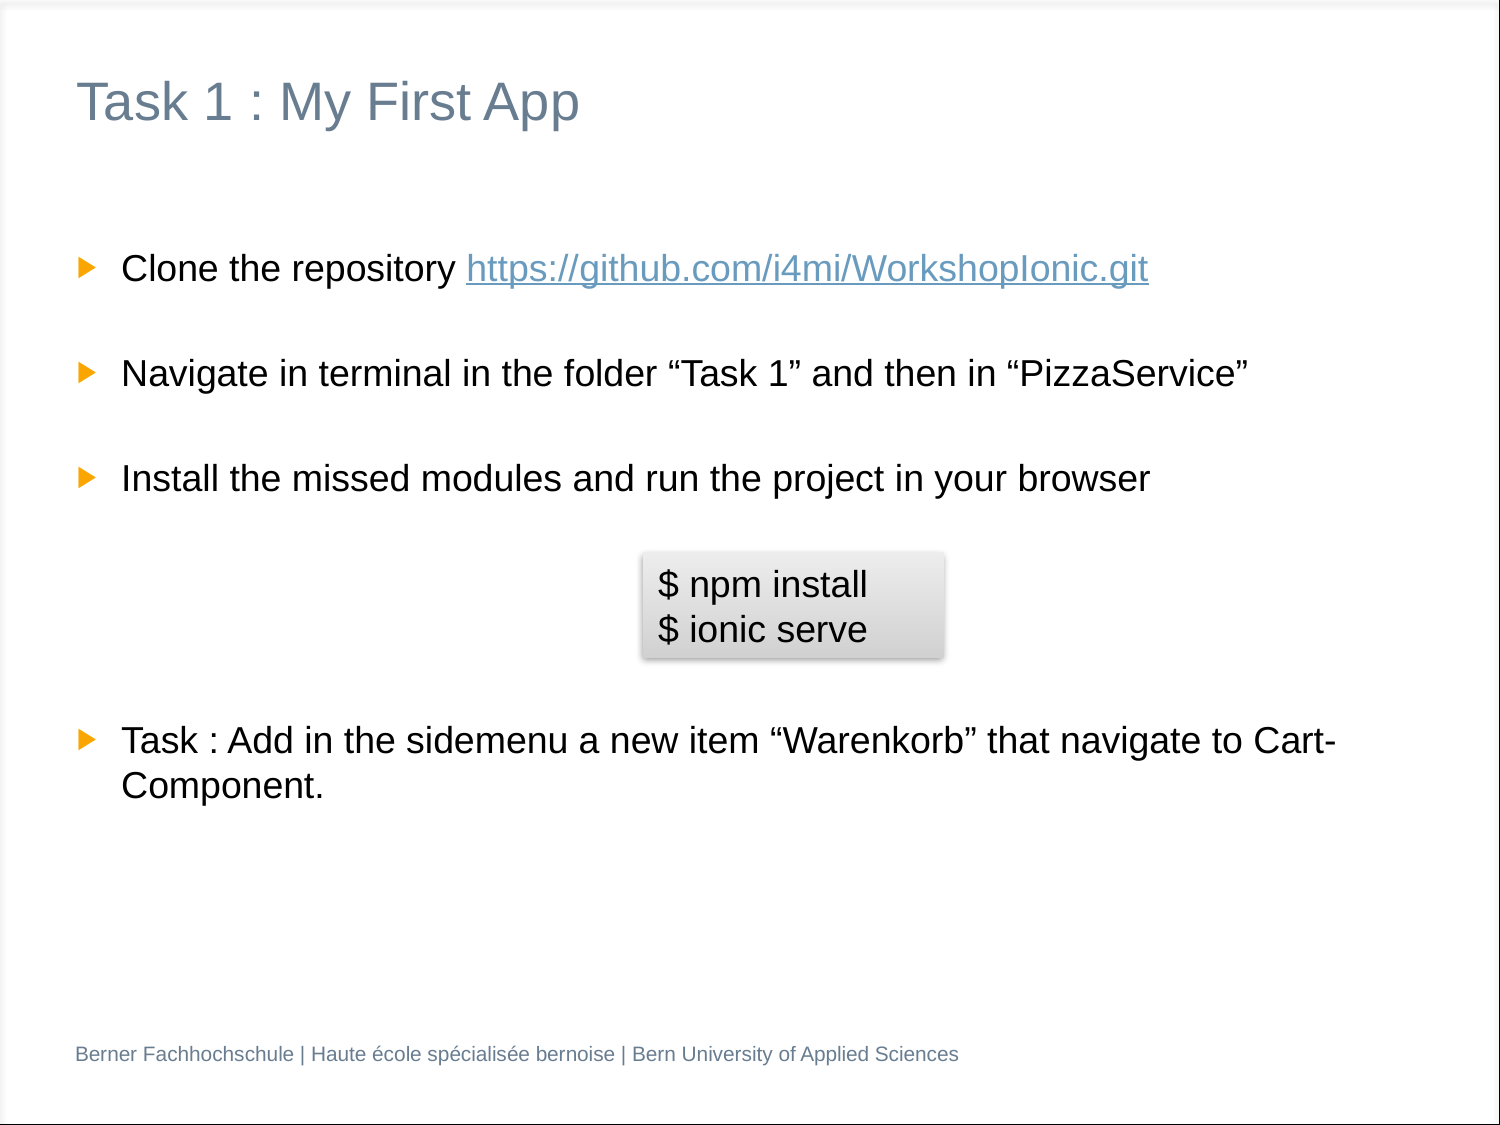

# Task 1 : My First App
Clone the repository https://github.com/i4mi/WorkshopIonic.git

Navigate in terminal in the folder “Task 1” and then in “PizzaService”

Install the missed modules and run the project in your browser

Task : Add in the sidemenu a new item “Warenkorb” that navigate to Cart-Component.
$ npm install
$ ionic serve